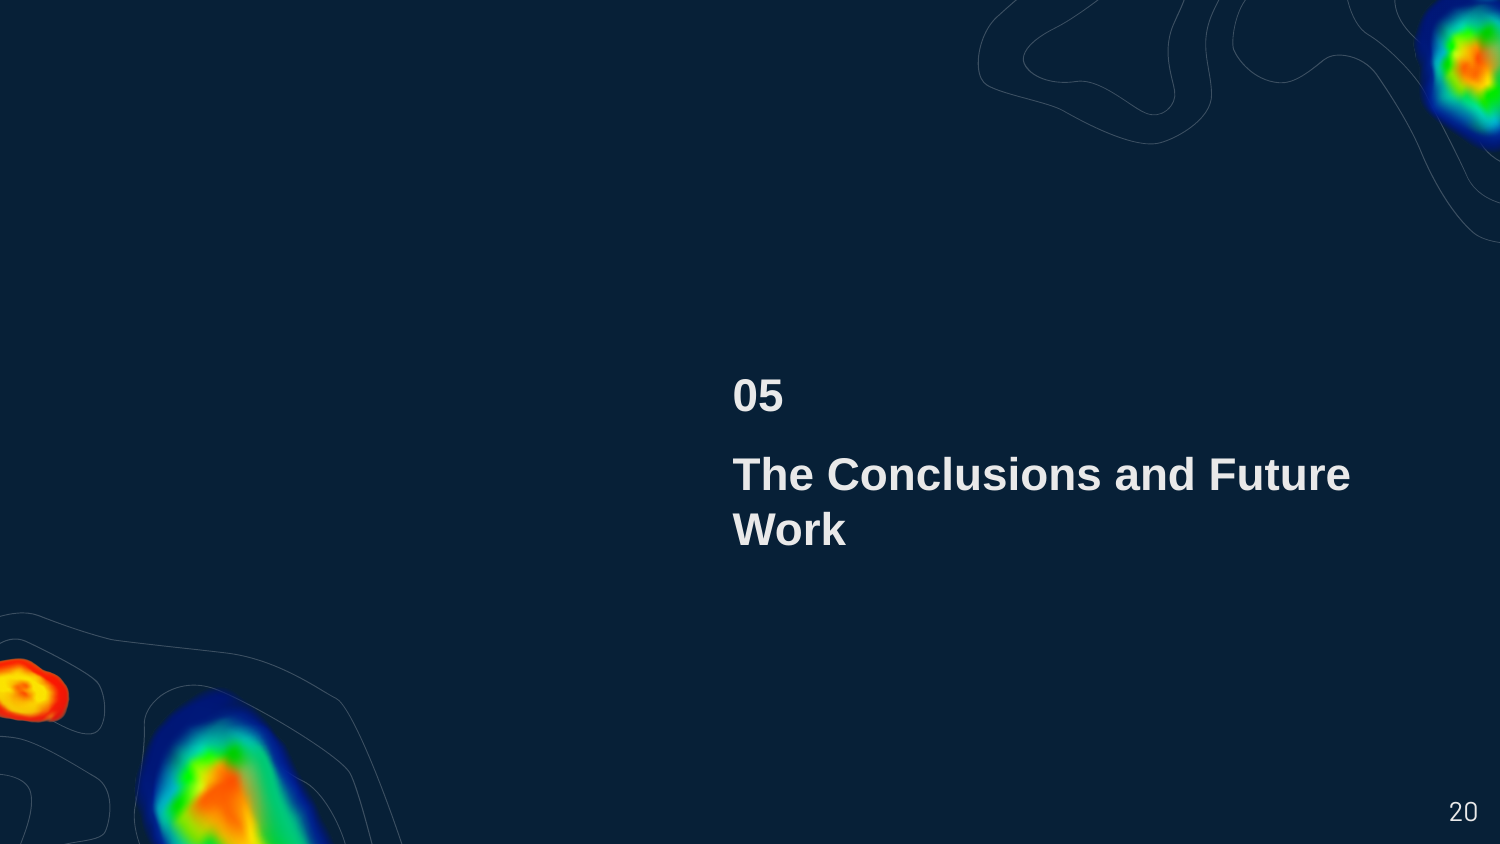

05
# The Conclusions and Future Work
20